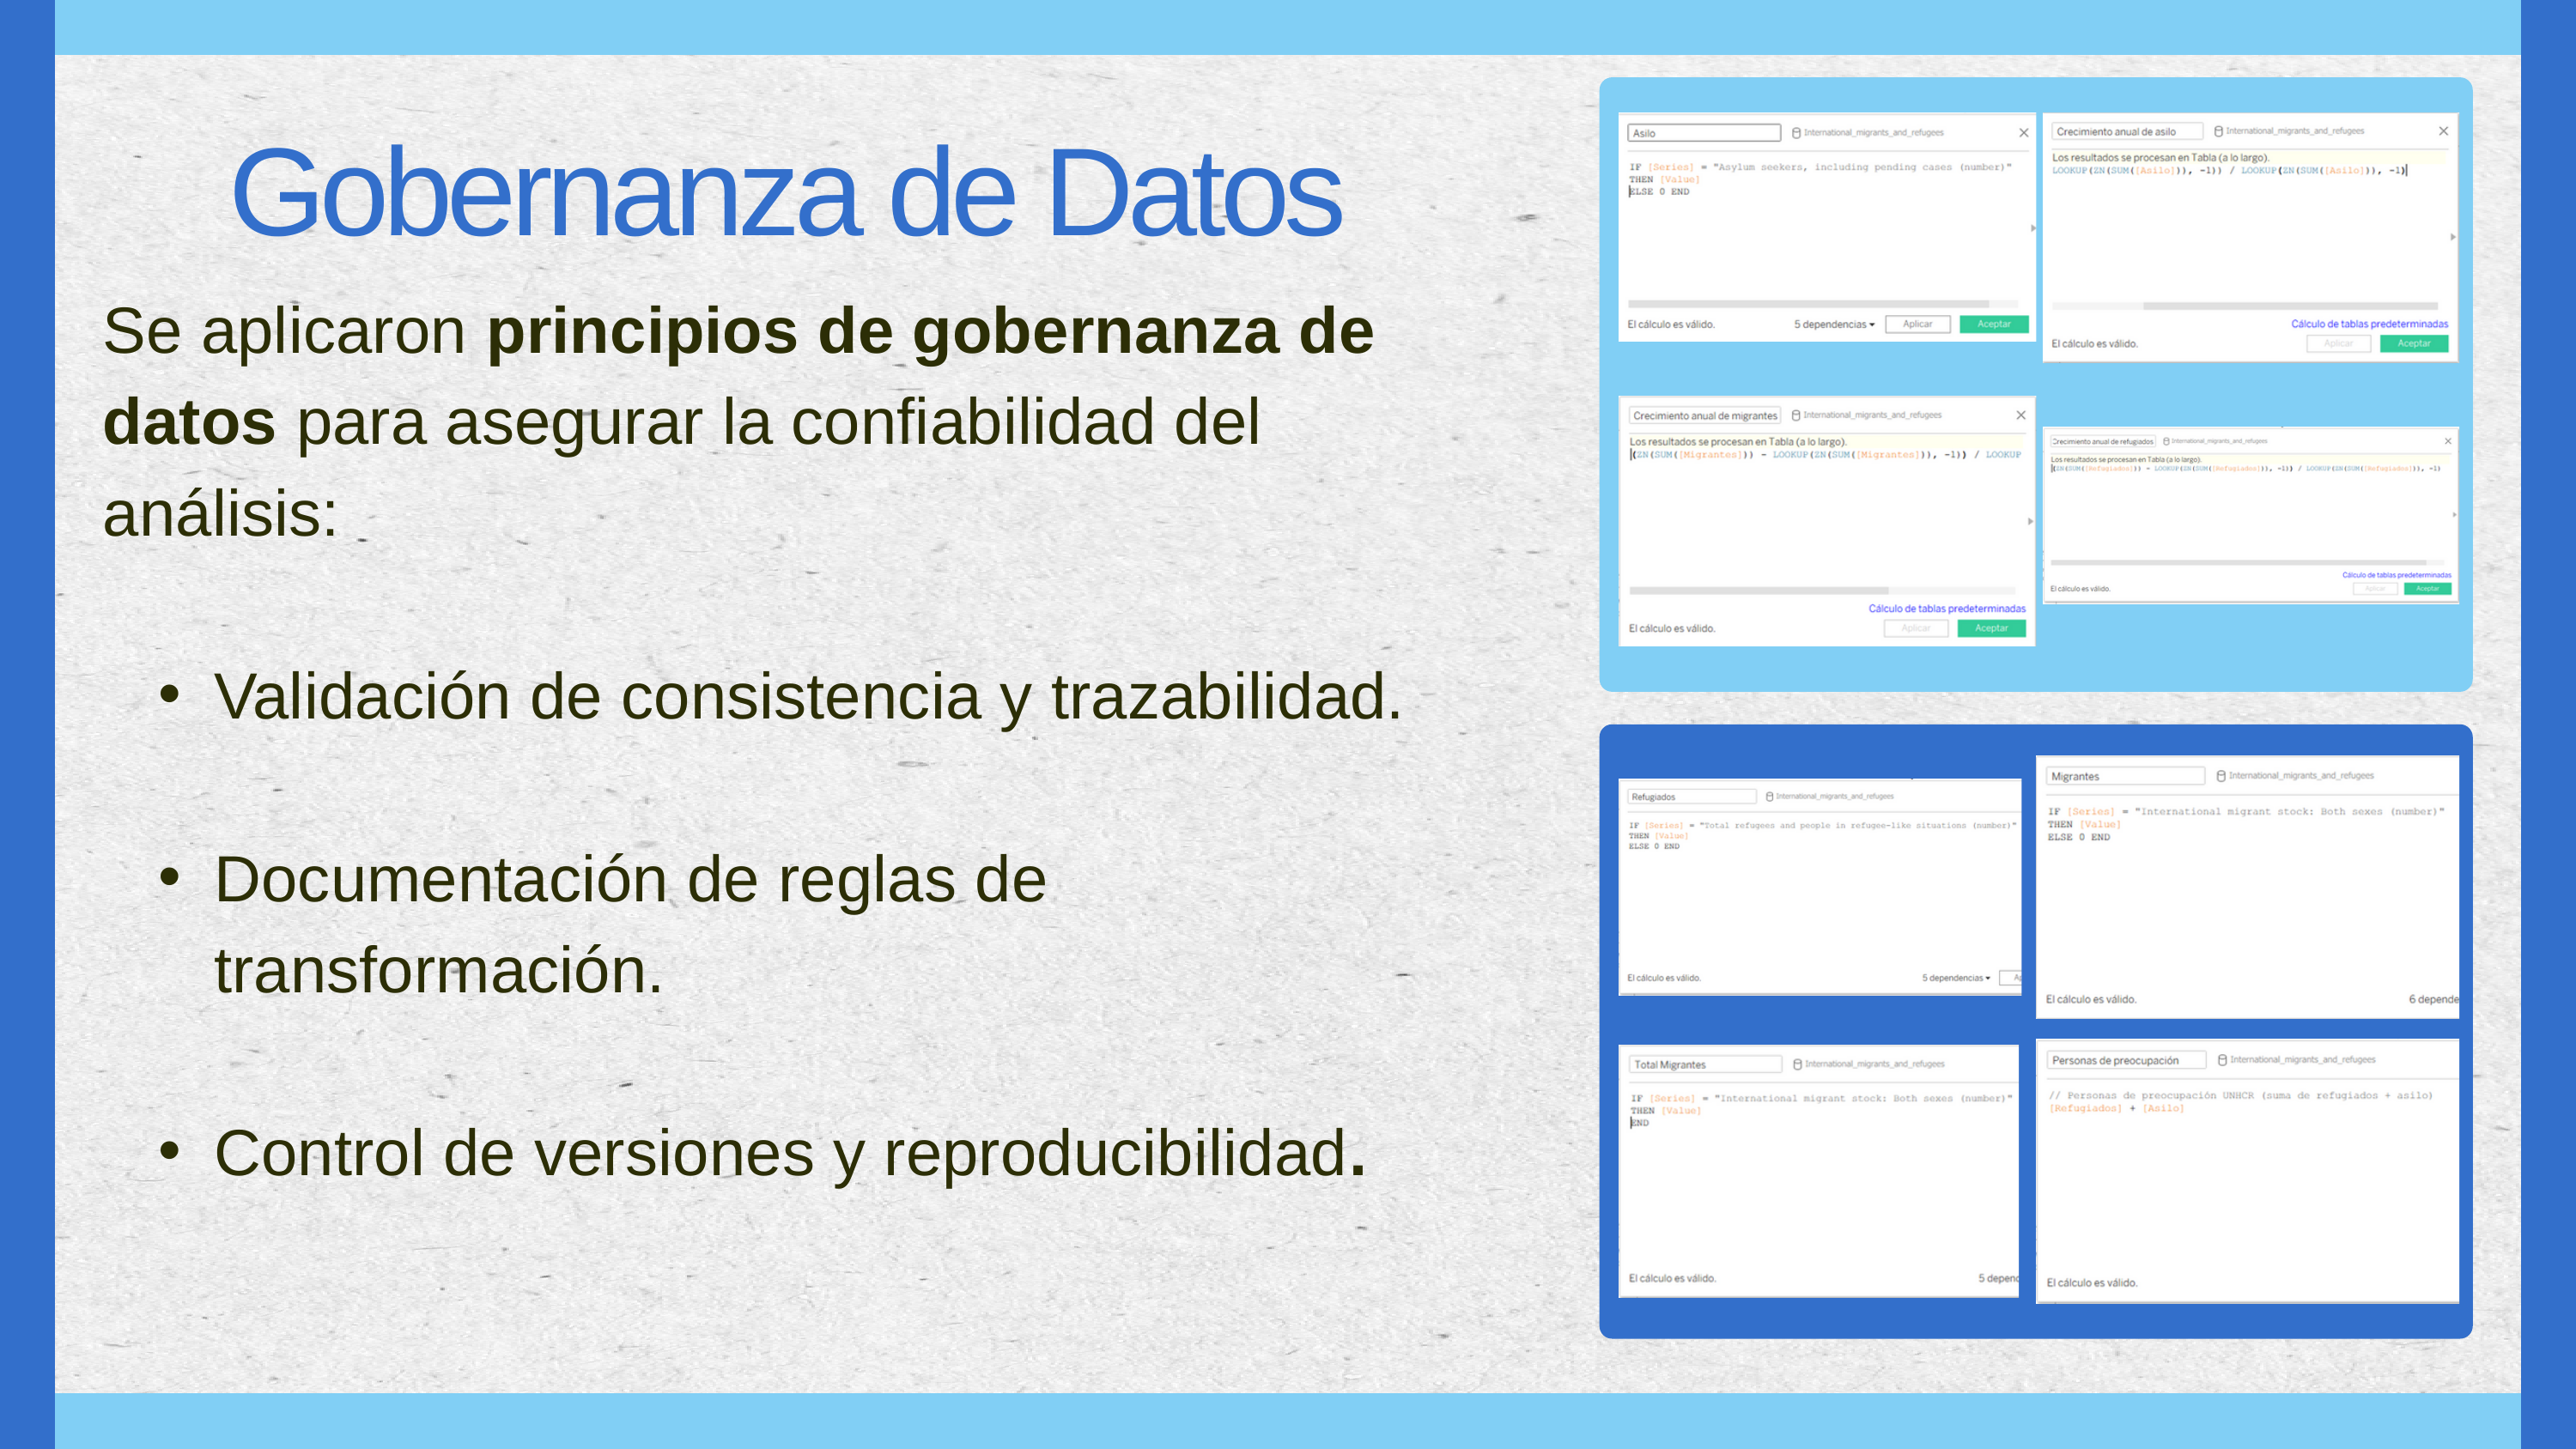

Gobernanza de Datos
Se aplicaron principios de gobernanza de datos para asegurar la confiabilidad del análisis:

Validación de consistencia y trazabilidad.

Documentación de reglas de transformación.

Control de versiones y reproducibilidad.